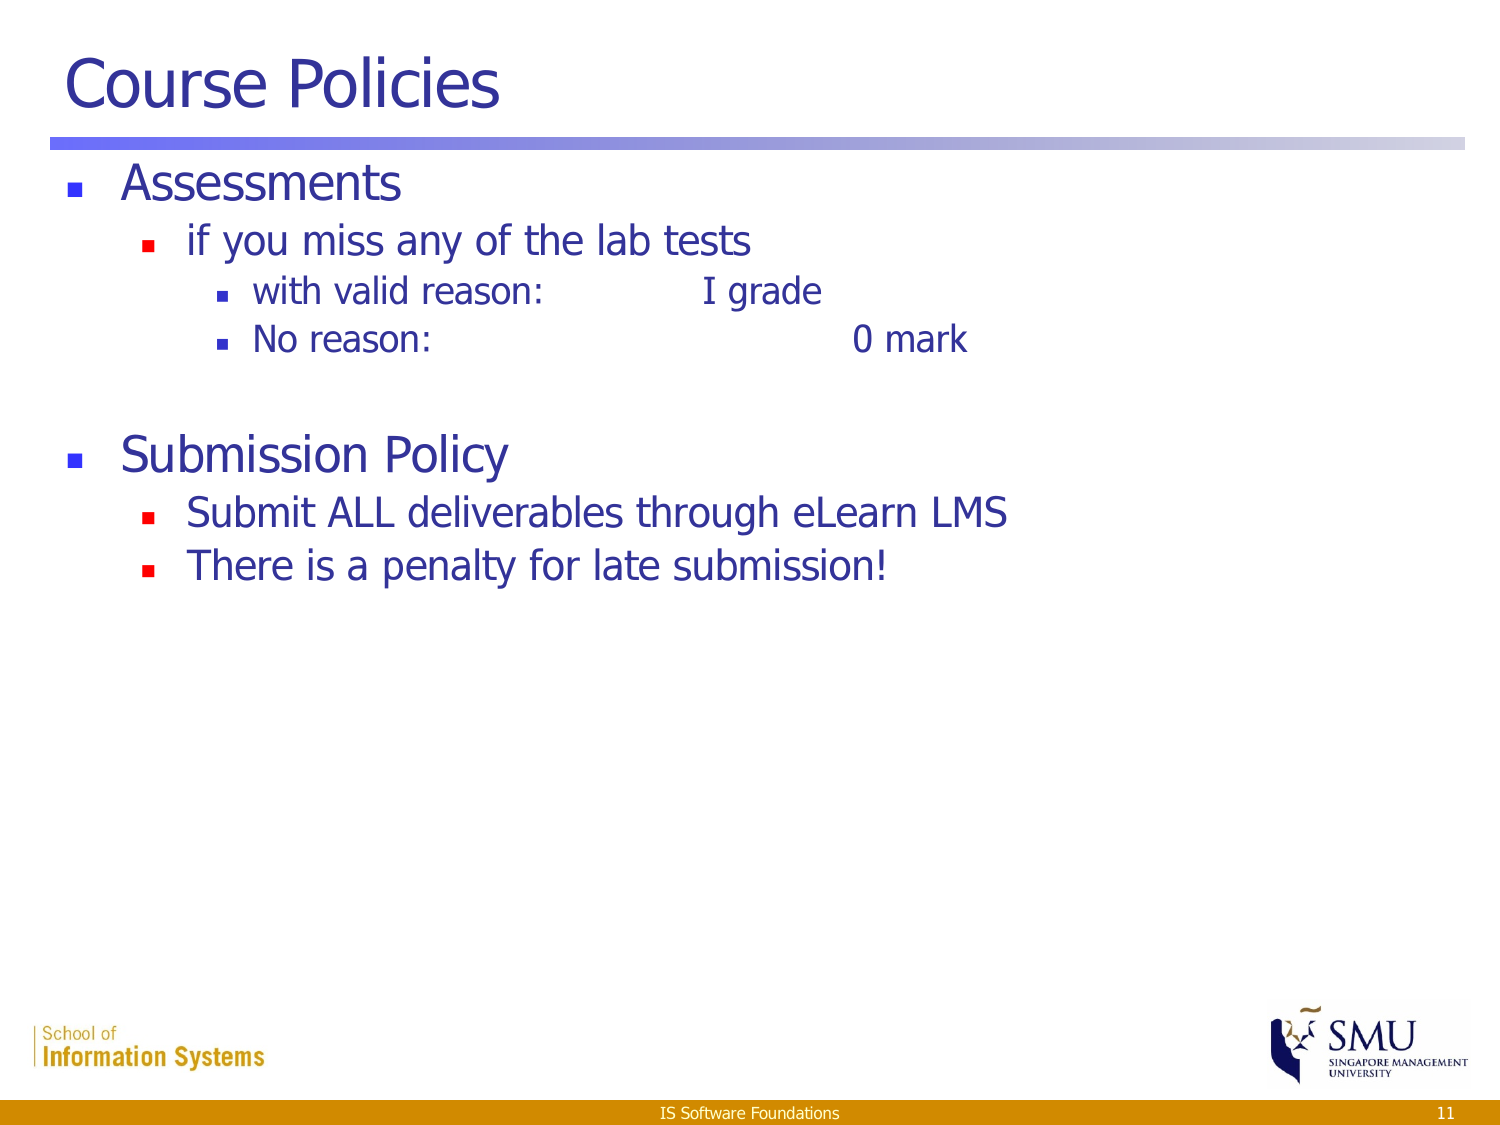

# Course Policies
Assessments
if you miss any of the lab tests
with valid reason: 	I grade
No reason:			0 mark

Submission Policy
Submit ALL deliverables through eLearn LMS
There is a penalty for late submission!

IS Software Foundations